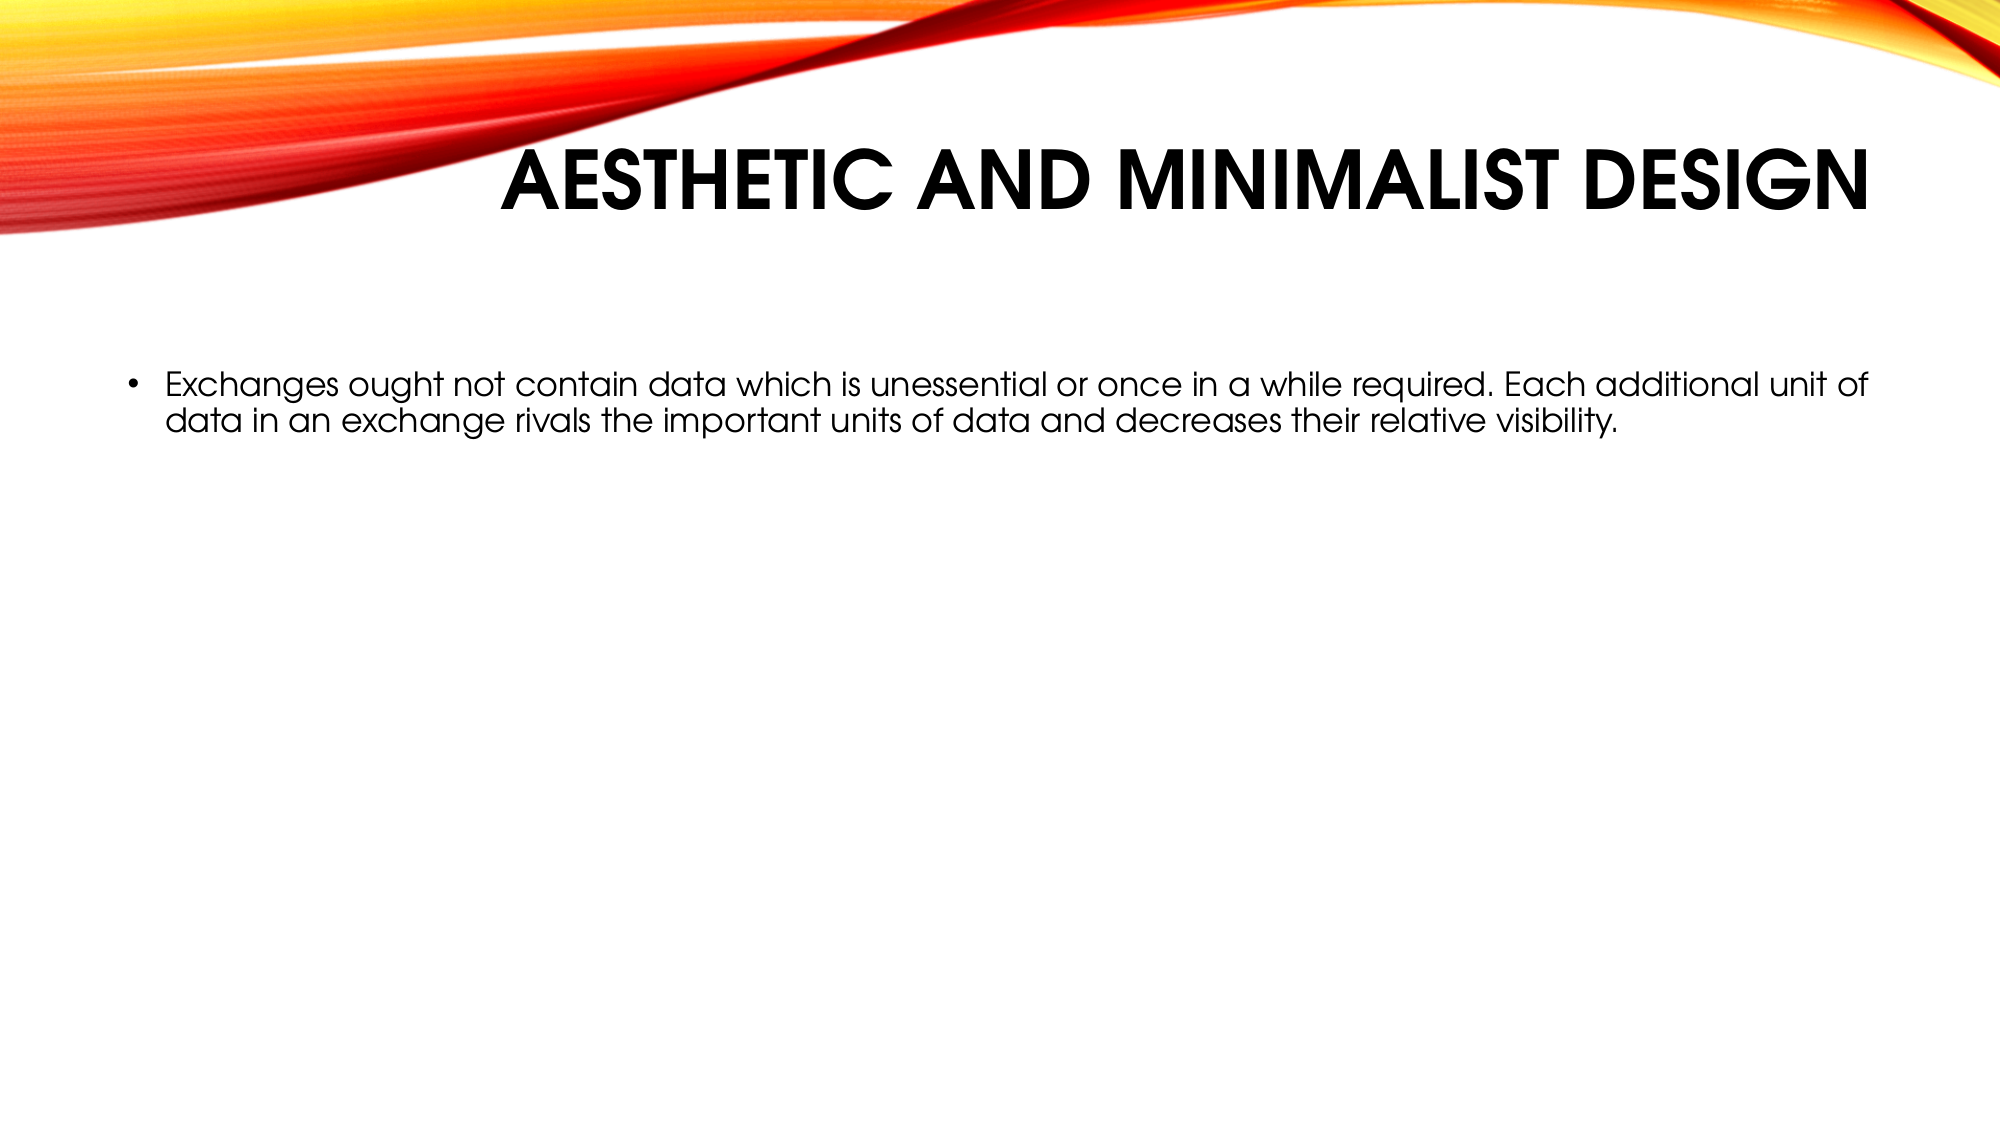

# Aesthetic and minimalist design
Exchanges ought not contain data which is unessential or once in a while required. Each additional unit of data in an exchange rivals the important units of data and decreases their relative visibility.